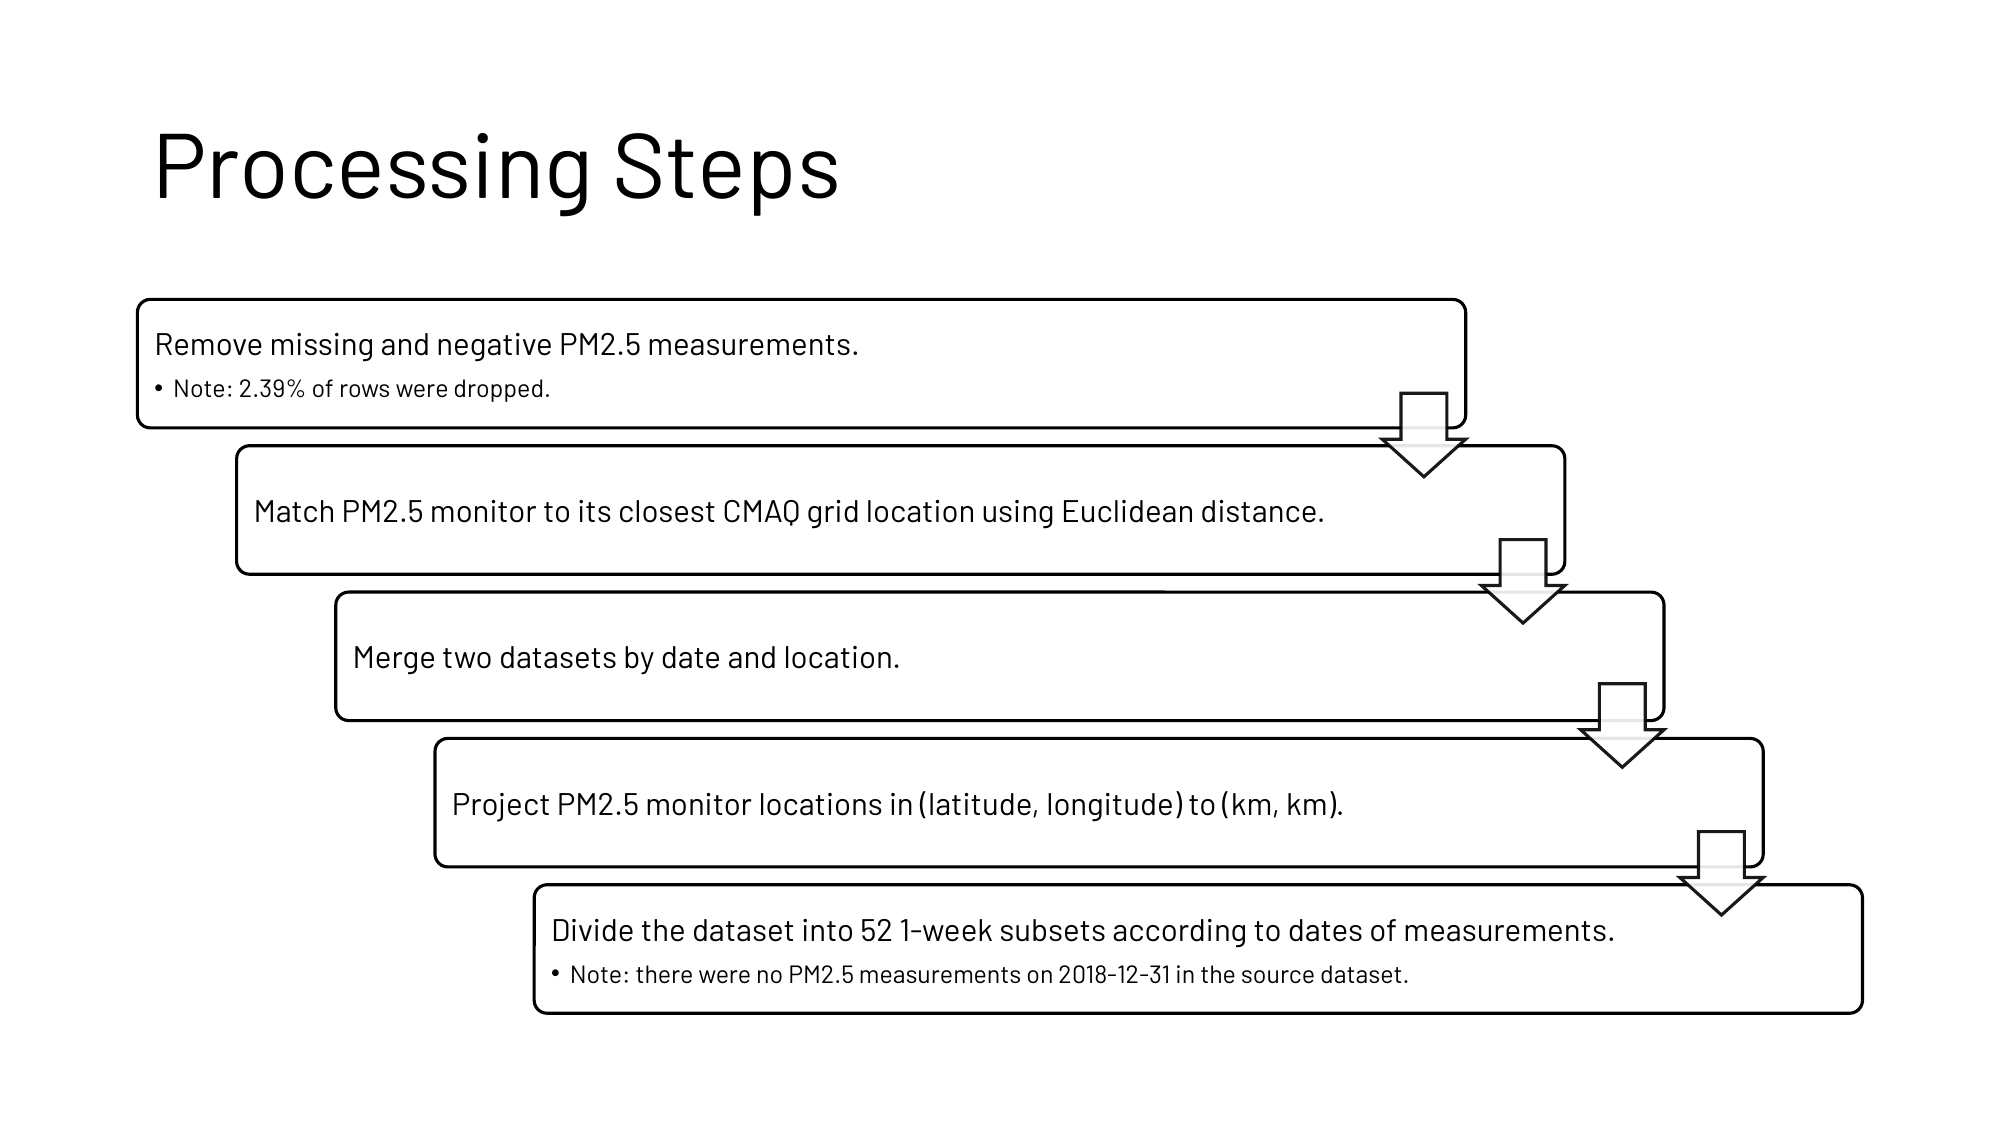

# Processing Steps
Remove missing and negative PM2.5 measurements.
Note: 2.39% of rows were dropped.
Match PM2.5 monitor to its closest CMAQ grid location using Euclidean distance.
Merge two datasets by date and location.
Project PM2.5 monitor locations in (latitude, longitude) to (km, km).
Divide the dataset into 52 1-week subsets according to dates of measurements.
Note: there were no PM2.5 measurements on 2018-12-31 in the source dataset.